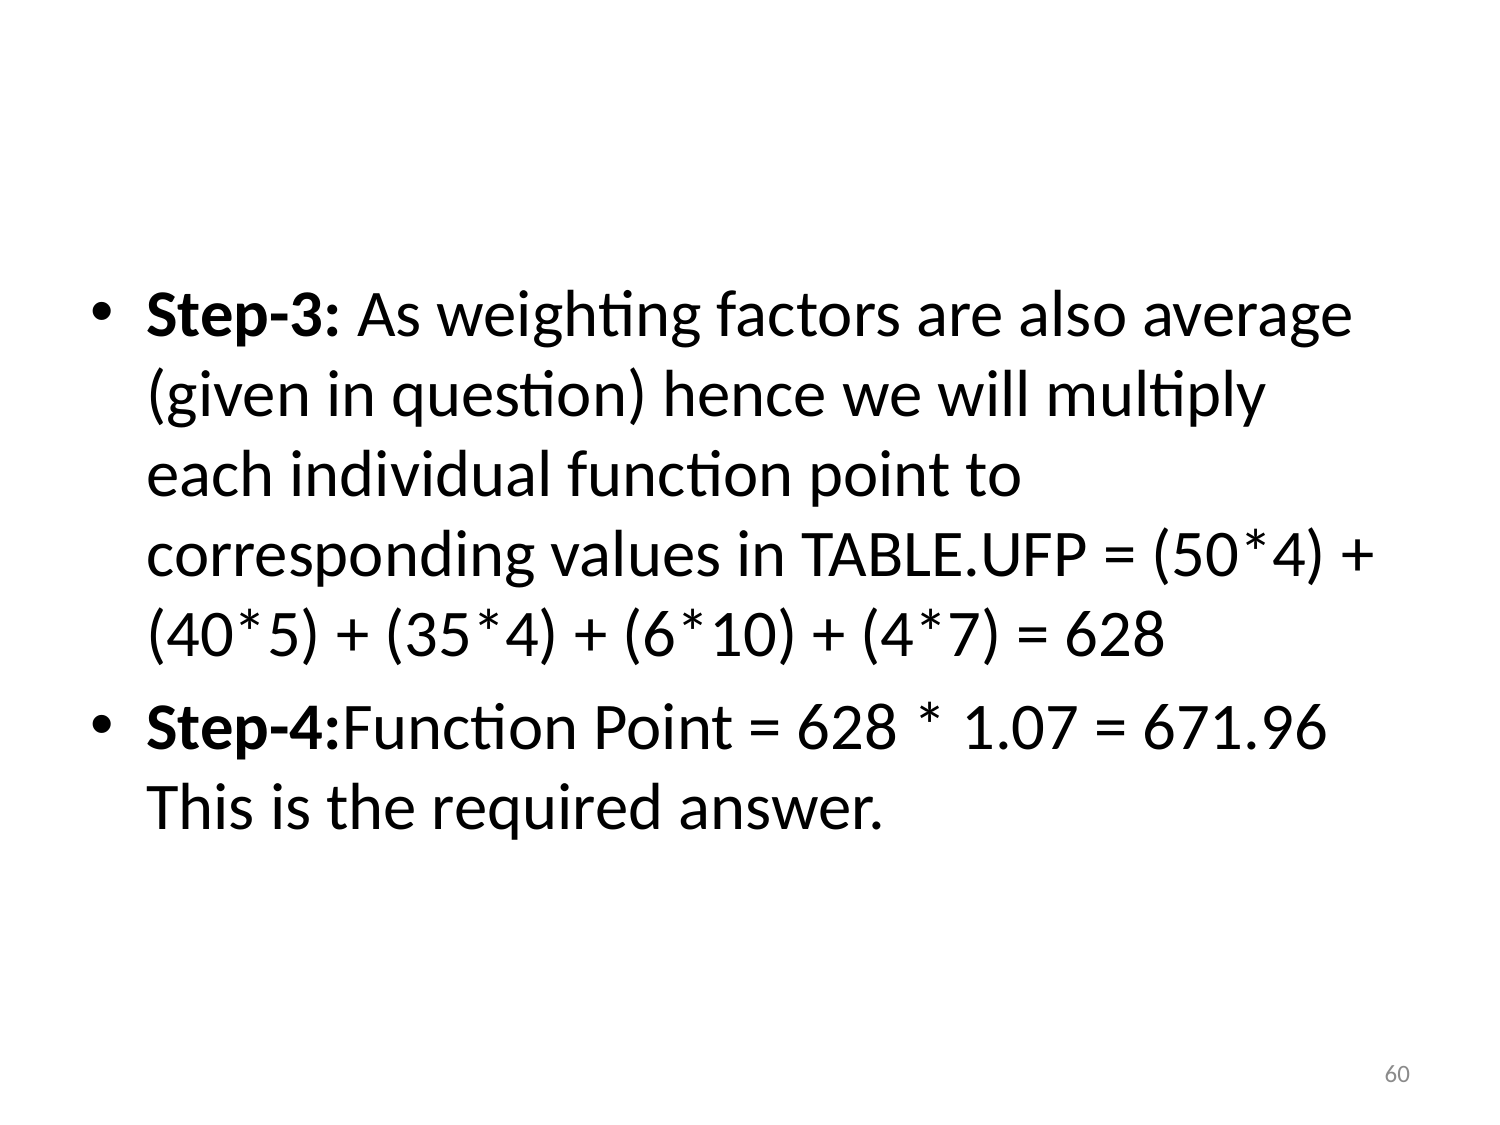

#
Step-3: As weighting factors are also average (given in question) hence we will multiply each individual function point to corresponding values in TABLE.UFP = (50*4) + (40*5) + (35*4) + (6*10) + (4*7) = 628
Step-4:Function Point = 628 * 1.07 = 671.96 This is the required answer.

60